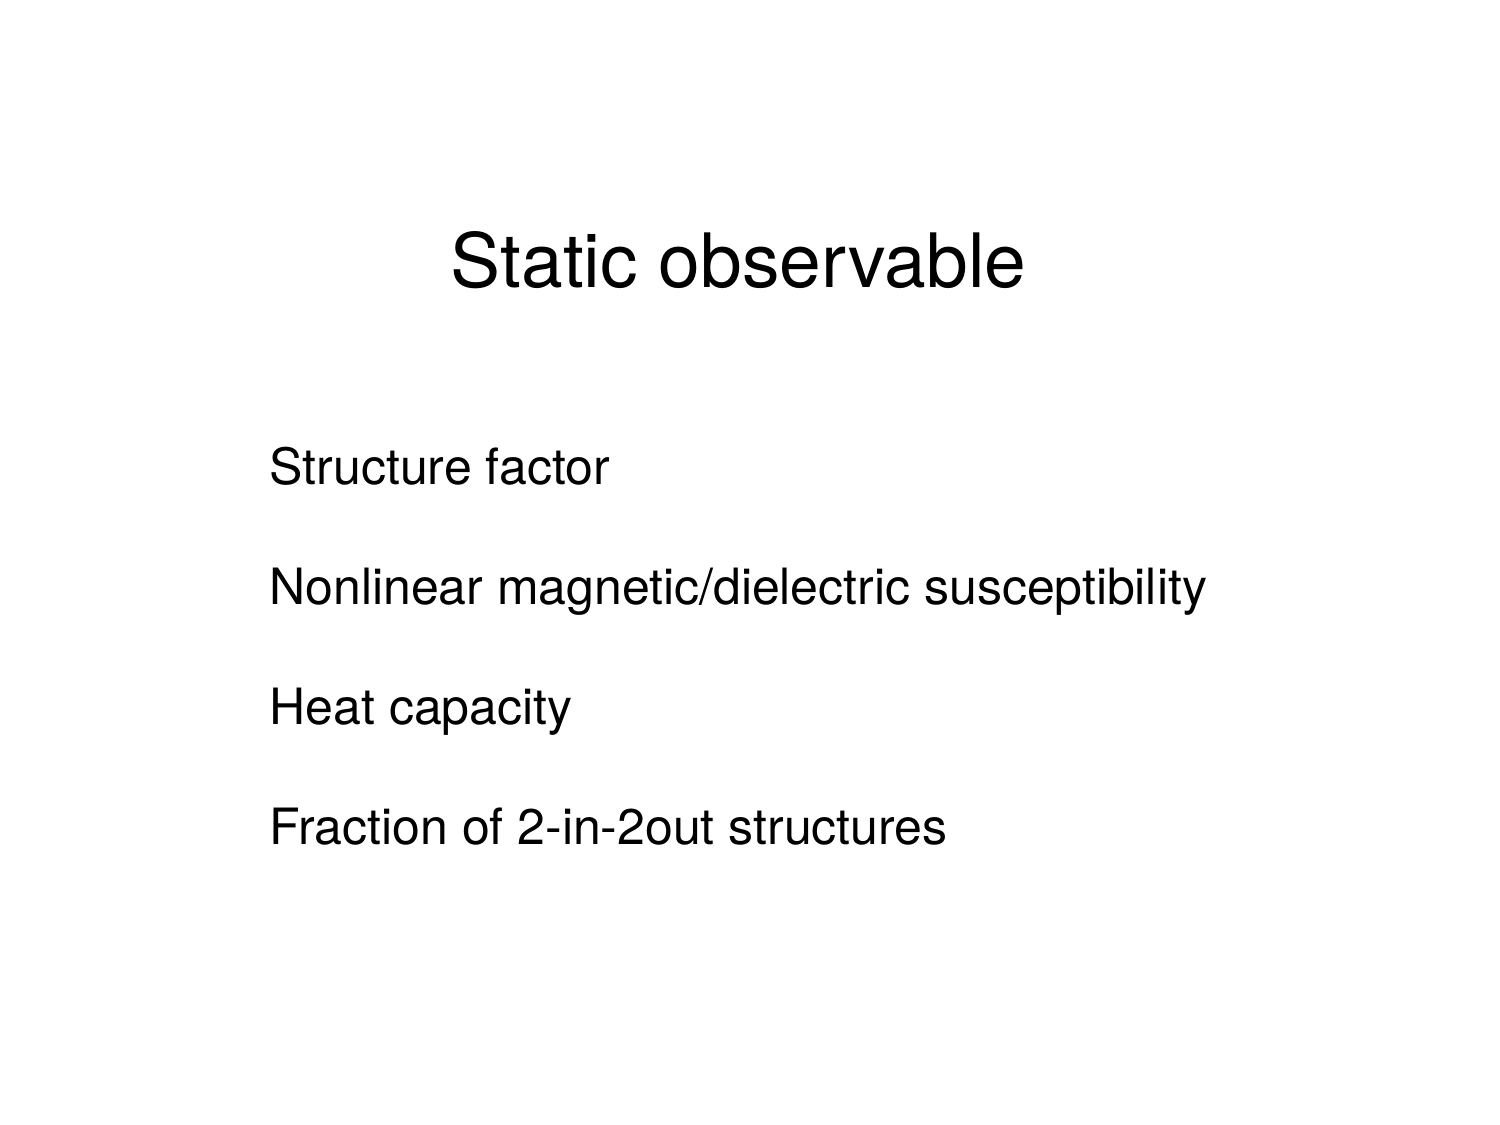

# Static observable
Structure factor

Nonlinear magnetic/dielectric susceptibility

Heat capacity

Fraction of 2-in-2out structures